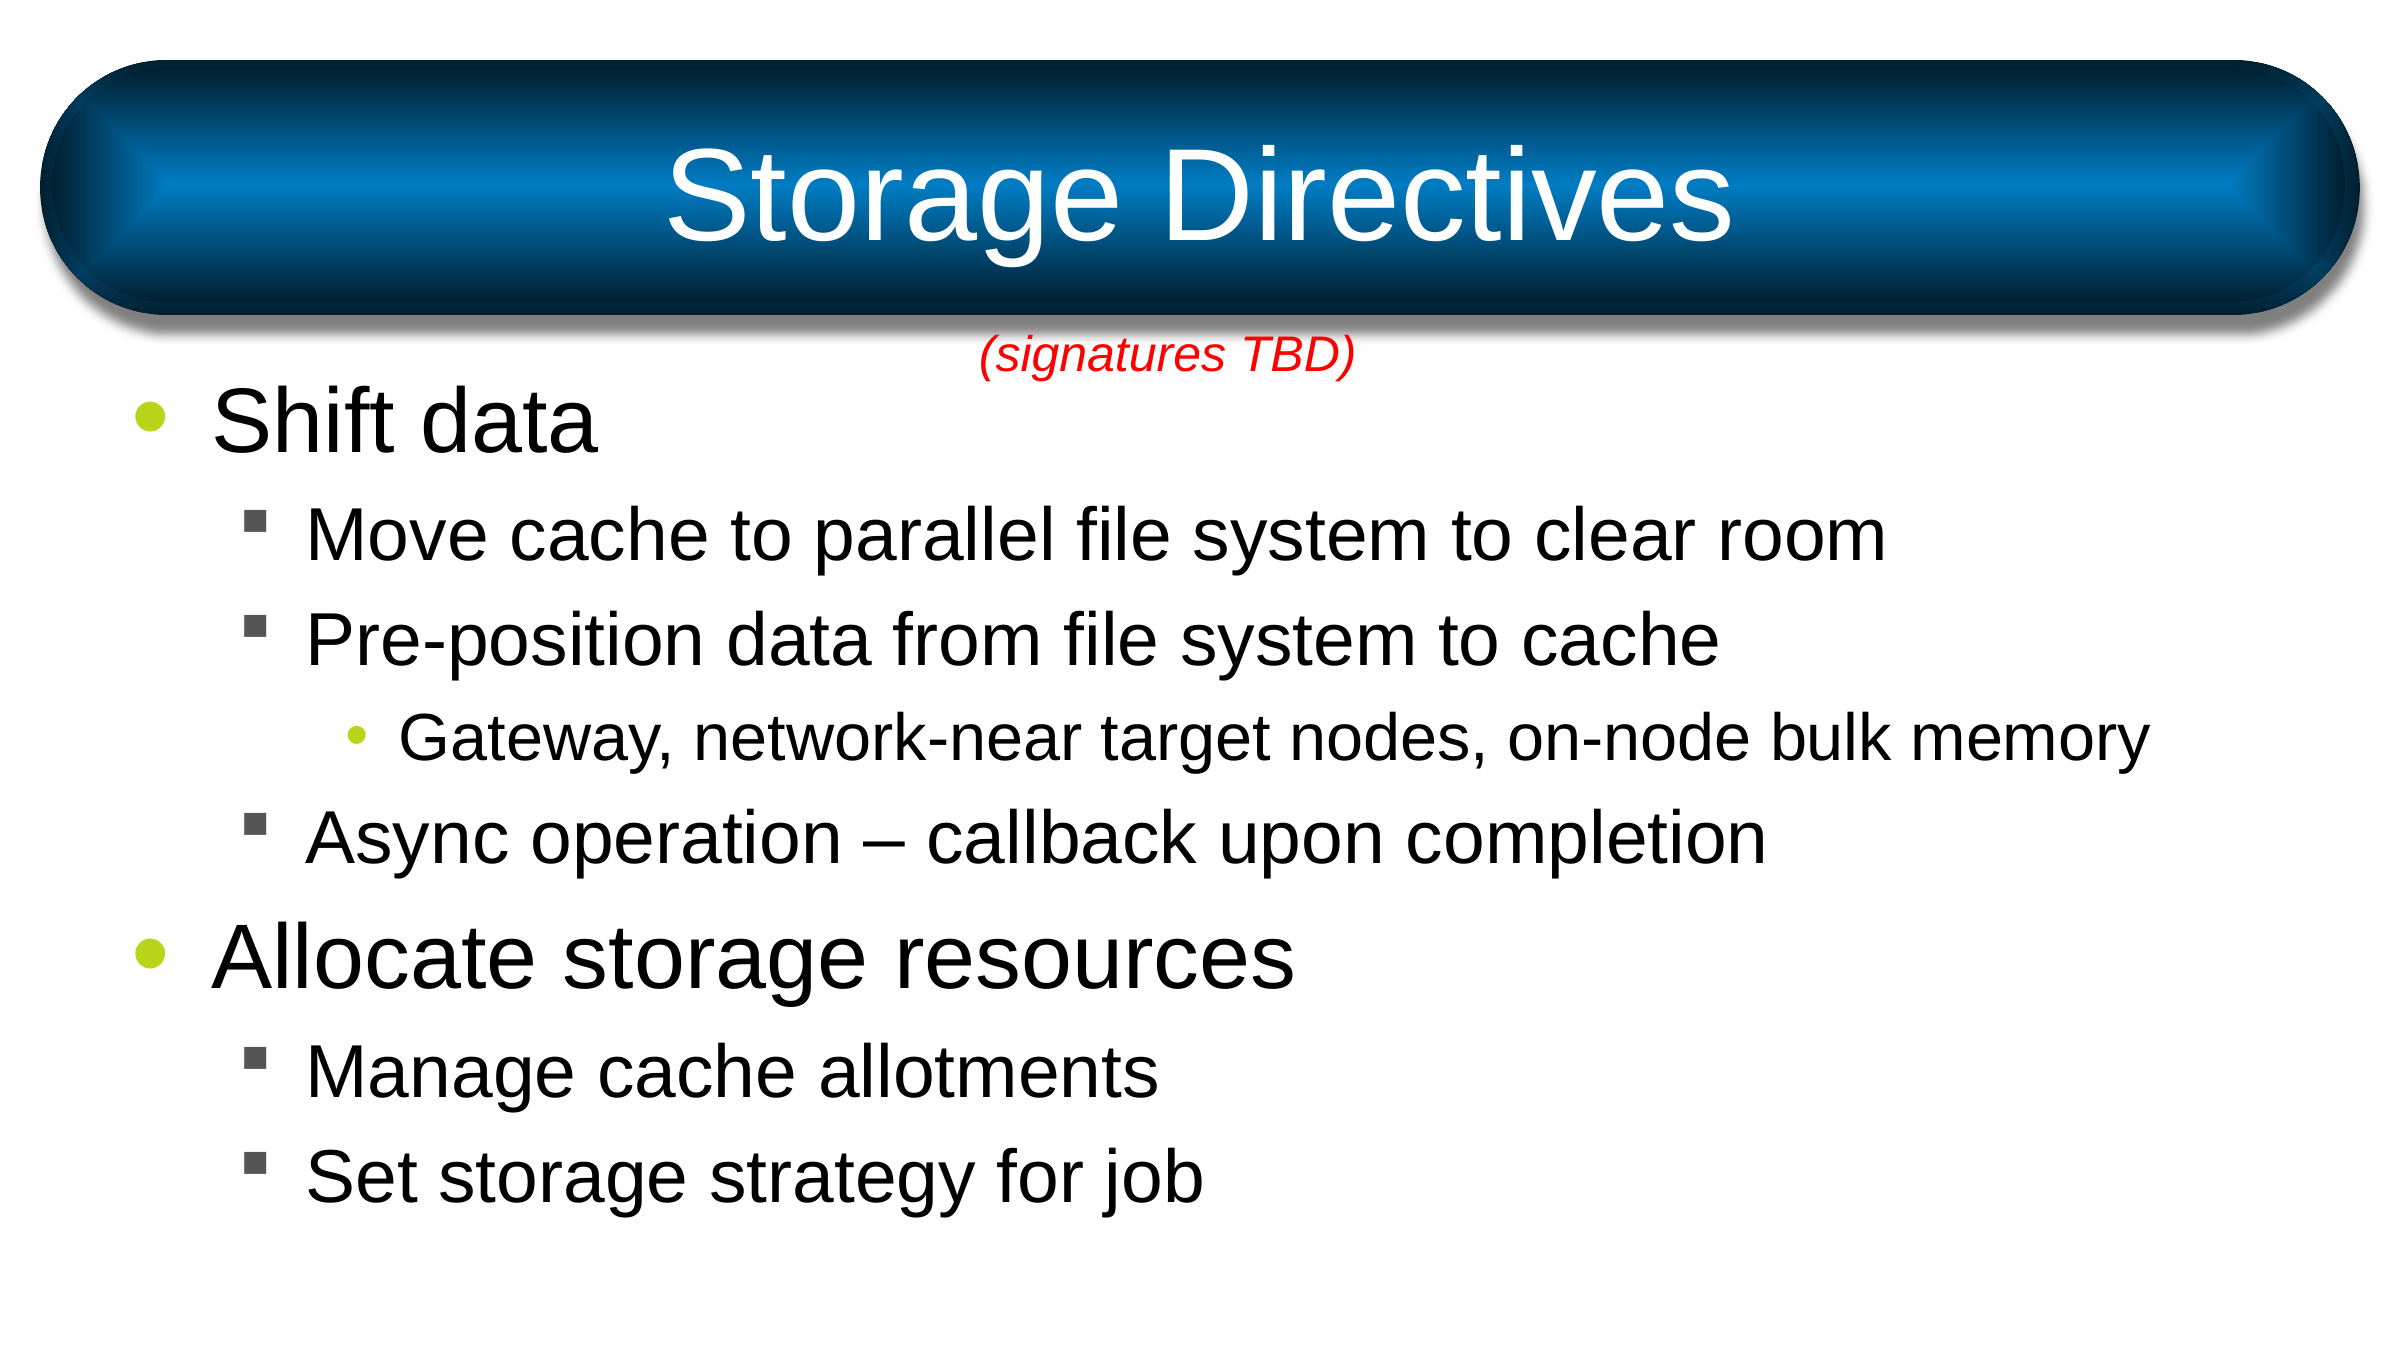

# Storage Directives
(signatures TBD)
Shift data
Move cache to parallel file system to clear room
Pre-position data from file system to cache
Gateway, network-near target nodes, on-node bulk memory
Async operation – callback upon completion
Allocate storage resources
Manage cache allotments
Set storage strategy for job